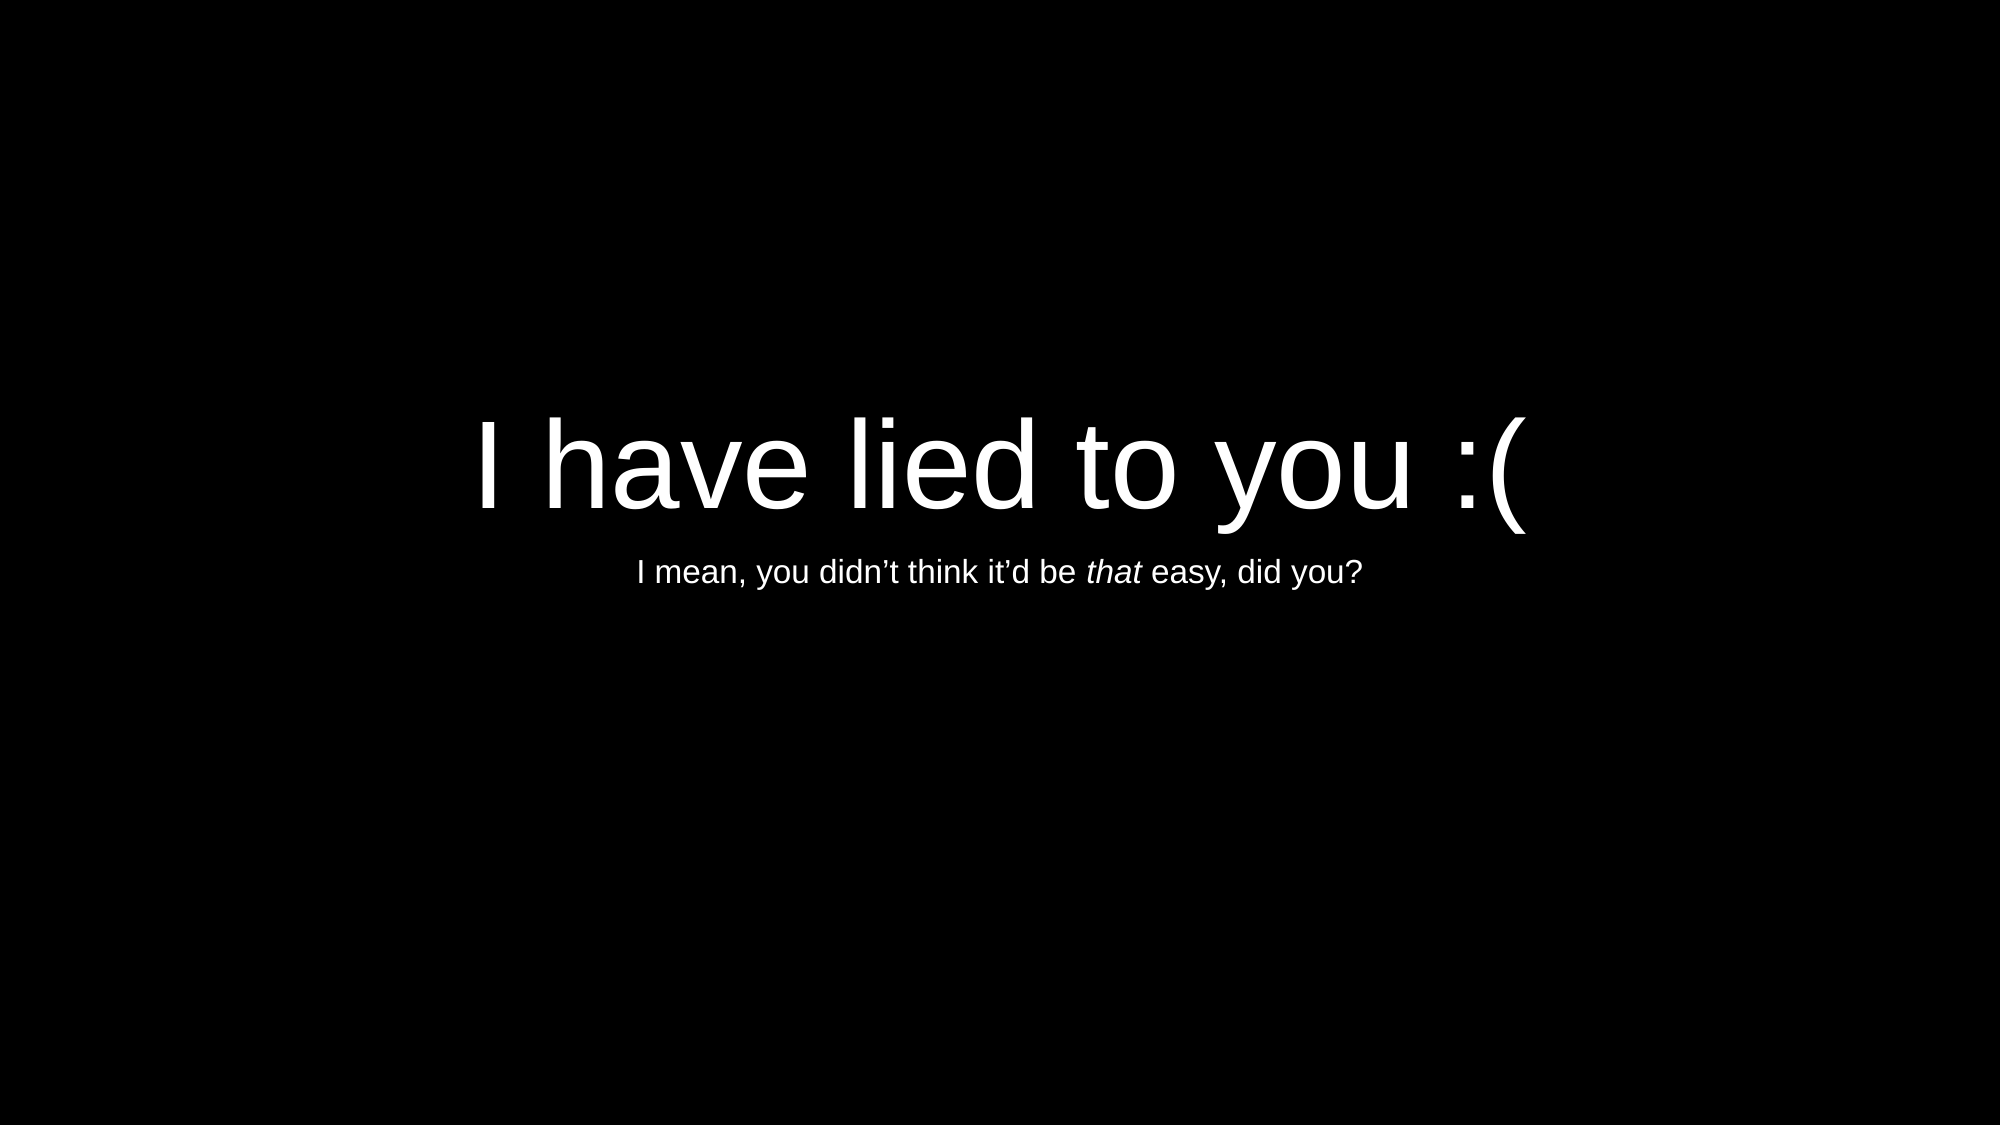

# I have lied to you :(
I mean, you didn’t think it’d be that easy, did you?